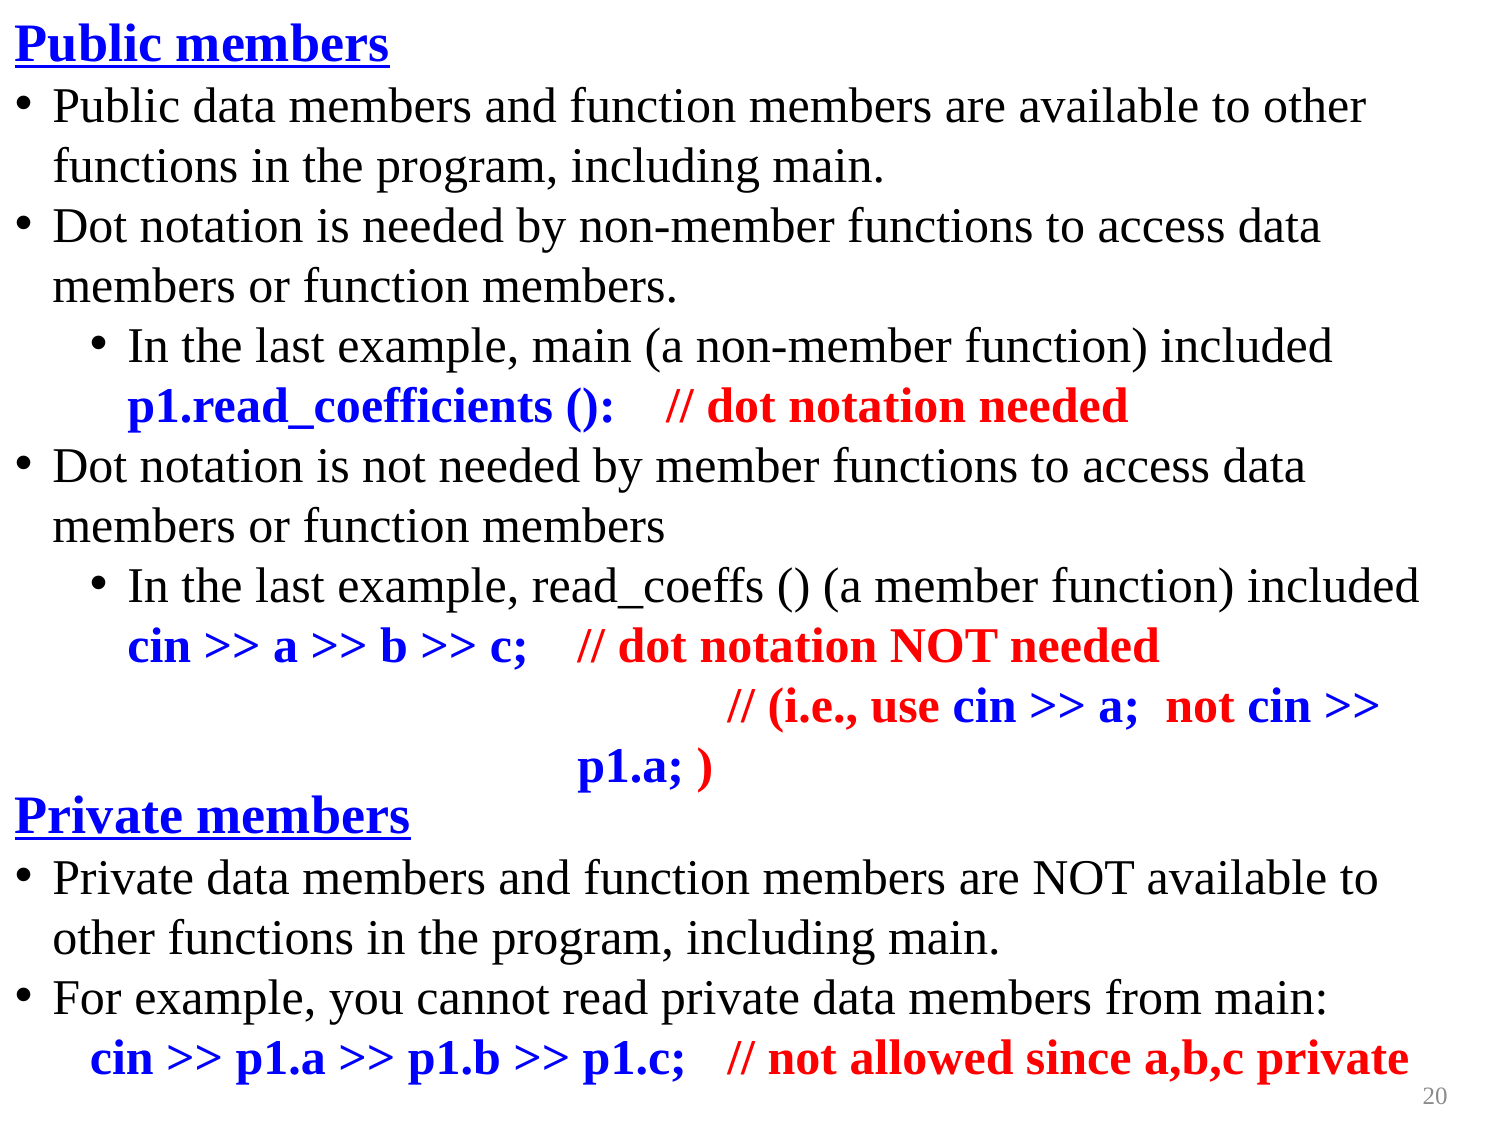

Public members
Public data members and function members are available to other functions in the program, including main.
Dot notation is needed by non-member functions to access data members or function members.
In the last example, main (a non-member function) included p1.read_coefficients ():    // dot notation needed
Dot notation is not needed by member functions to access data members or function members
In the last example, read_coeffs () (a member function) included cin >> a >> b >> c;   	// dot notation NOT needed
		// (i.e., use cin >> a;  not cin >> p1.a; )
Private members
Private data members and function members are NOT available to other functions in the program, including main.
For example, you cannot read private data members from main:
cin >> p1.a >> p1.b >> p1.c;	// not allowed since a,b,c private
20